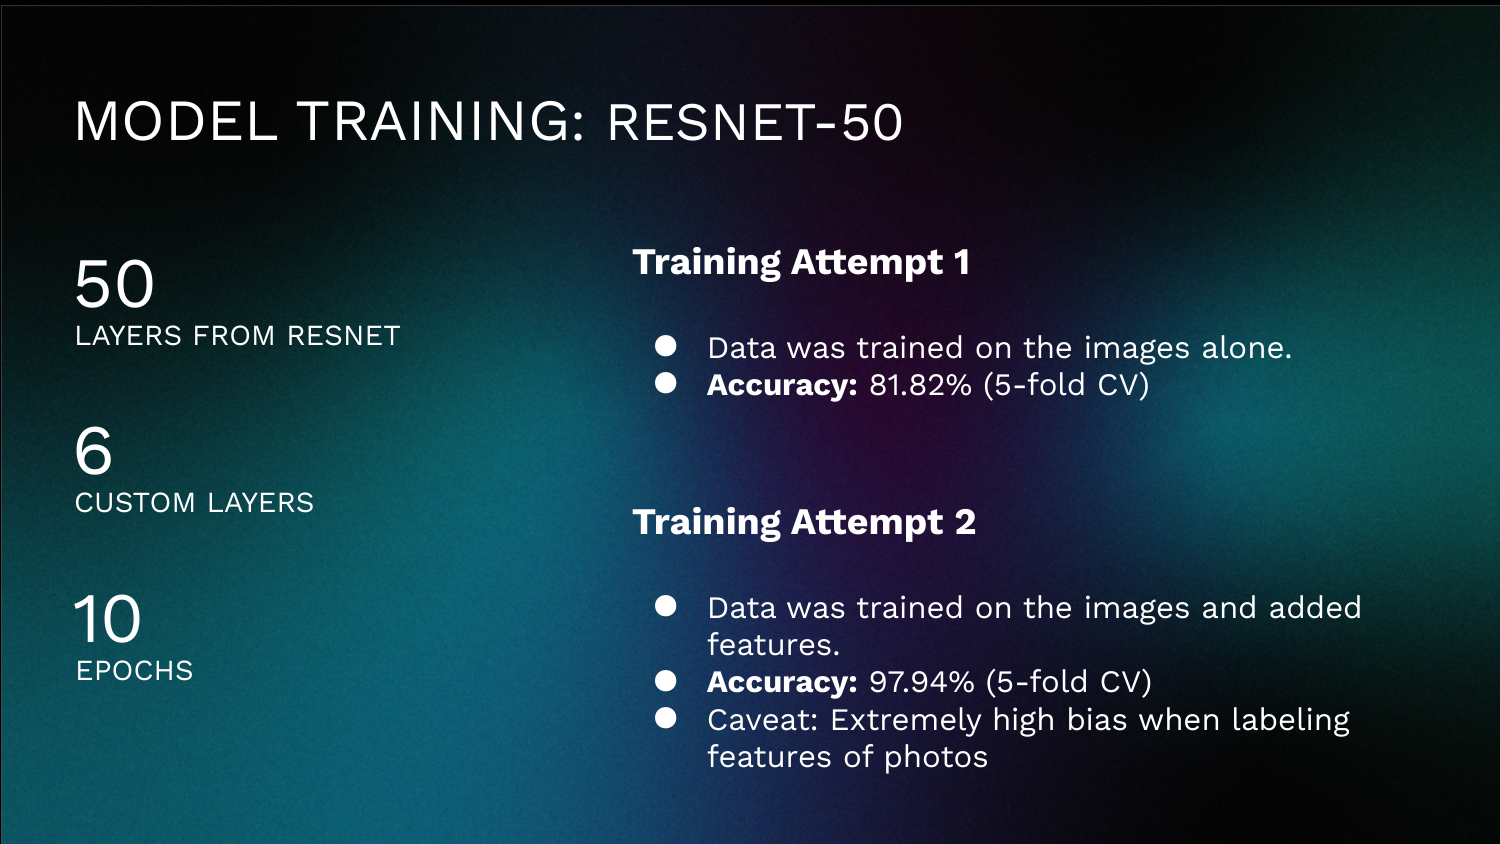

MODEL TRAINING: RESNET-50
Training Attempt 1

Data was trained on the images alone.
Accuracy: 81.82% (5-fold CV)

50
LAYERS FROM RESNET
6
CUSTOM LAYERS
Training Attempt 2

Data was trained on the images and added features.
Accuracy: 97.94% (5-fold CV)
Caveat: Extremely high bias when labeling features of photos

10
EPOCHS